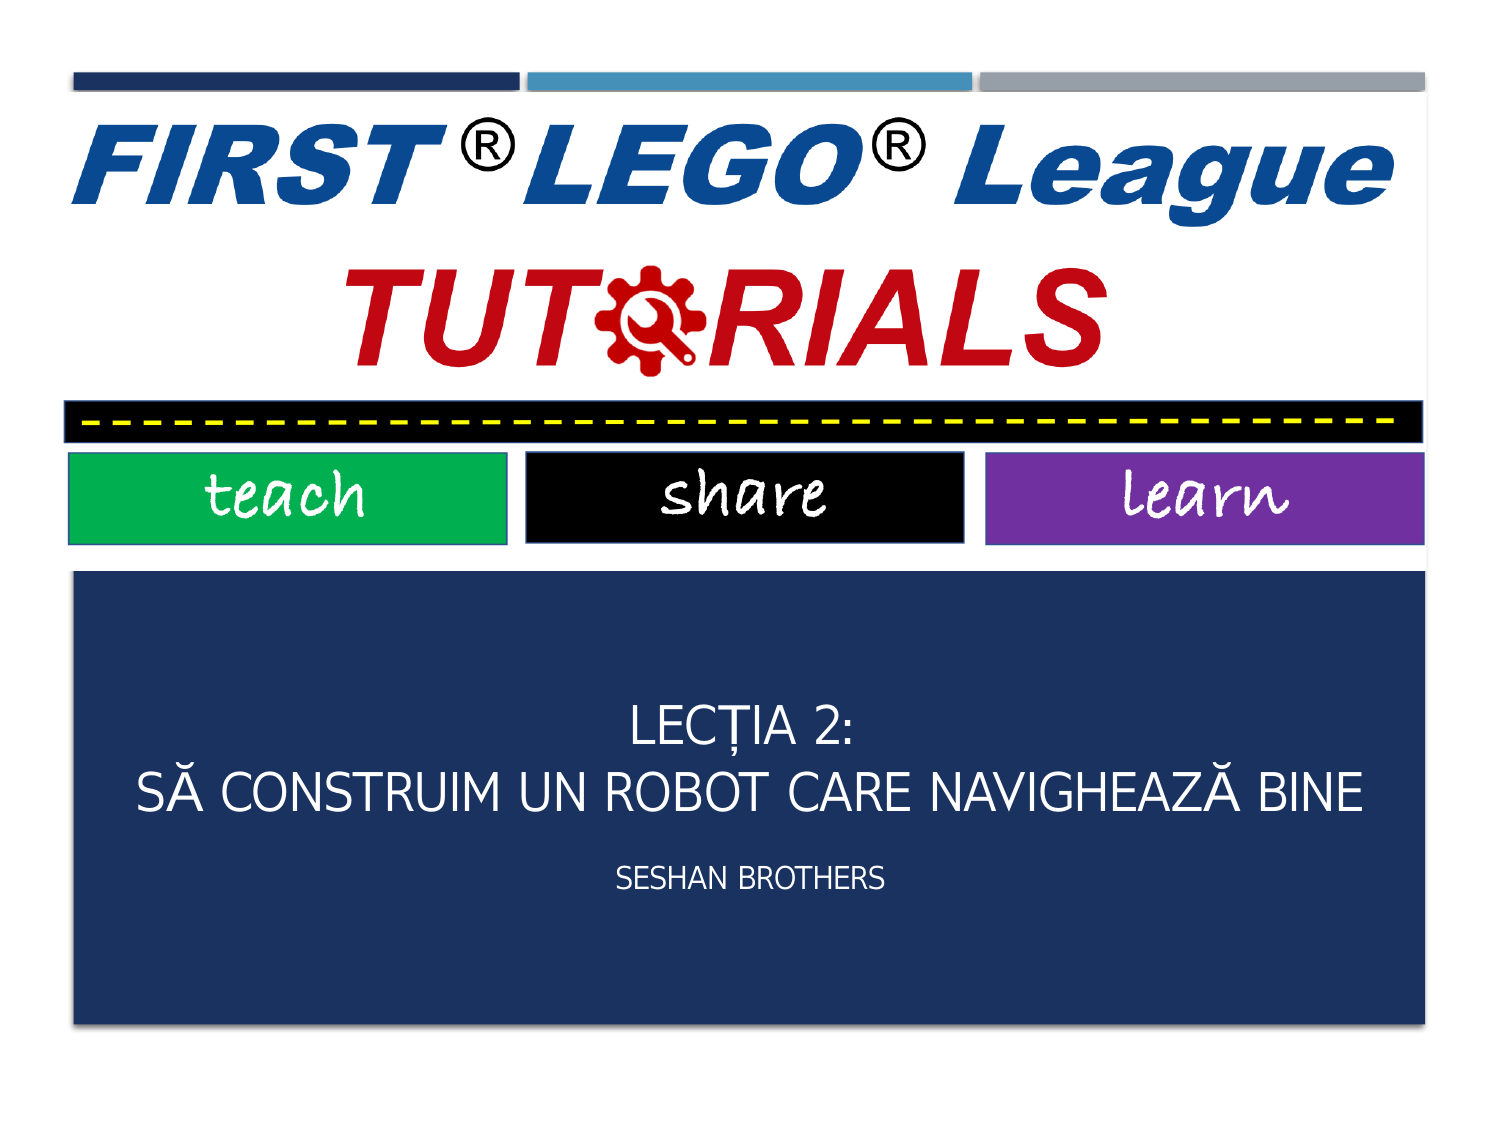

# Lecția 2: să construim un robot care navighează bine
Seshan brothers